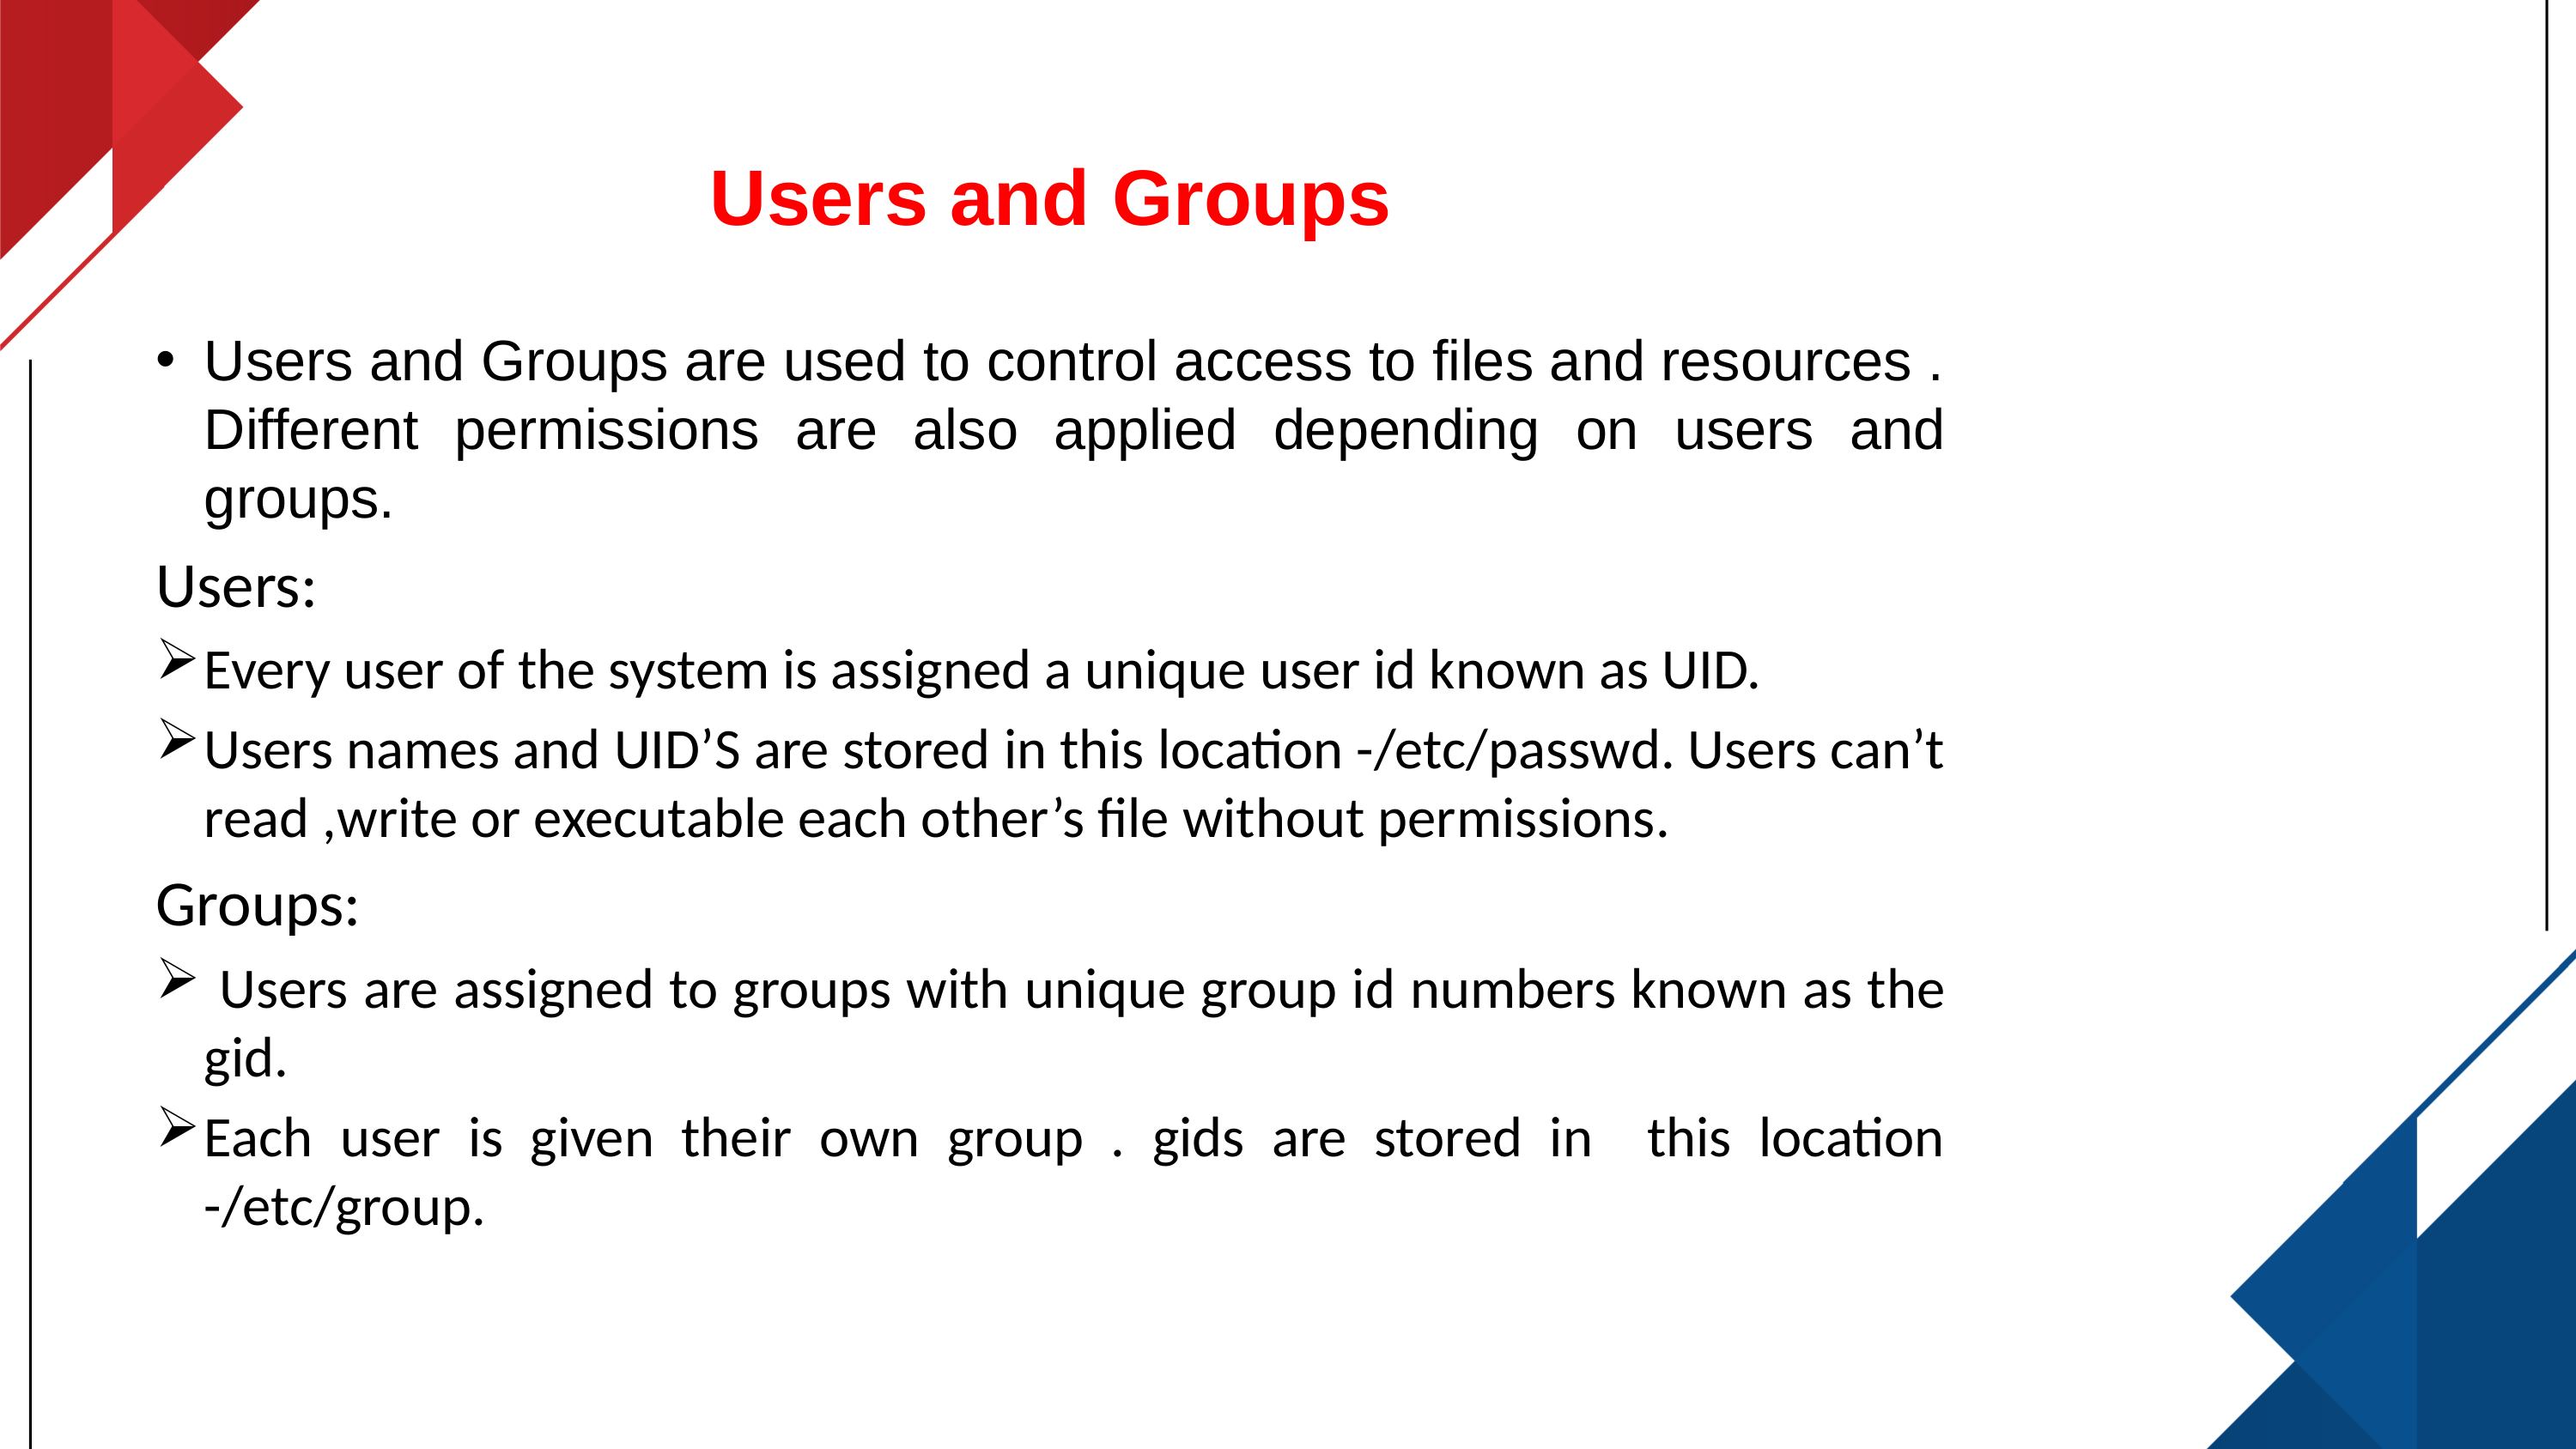

# Users and Groups
Users and Groups are used to control access to files and resources . Different permissions are also applied depending on users and groups.
Users:
Every user of the system is assigned a unique user id known as UID.
Users names and UID’S are stored in this location -/etc/passwd. Users can’t read ,write or executable each other’s file without permissions.
Groups:
 Users are assigned to groups with unique group id numbers known as the gid.
Each user is given their own group . gids are stored in  this location -/etc/group.